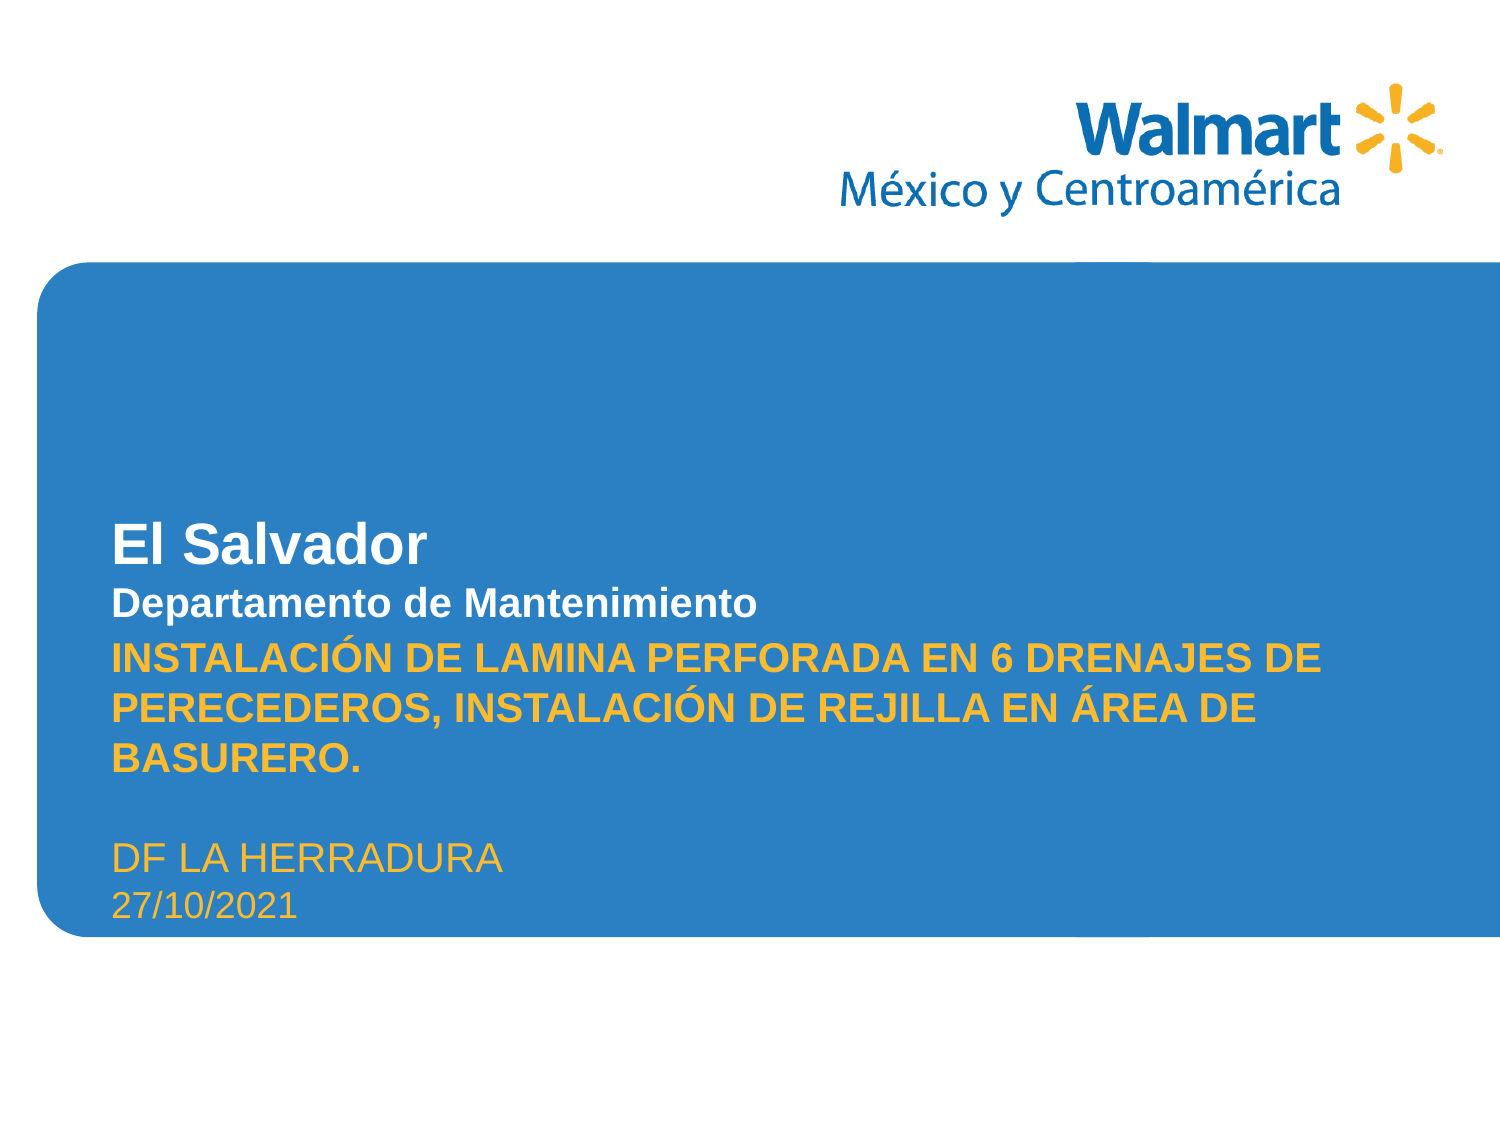

INSTALACIÓN DE LAMINA PERFORADA EN 6 DRENAJES DE PERECEDEROS, INSTALACIÓN DE REJILLA EN ÁREA DE BASURERO.

DF LA HERRADURA
27/10/2021

# El Salvador Departamento de Mantenimiento